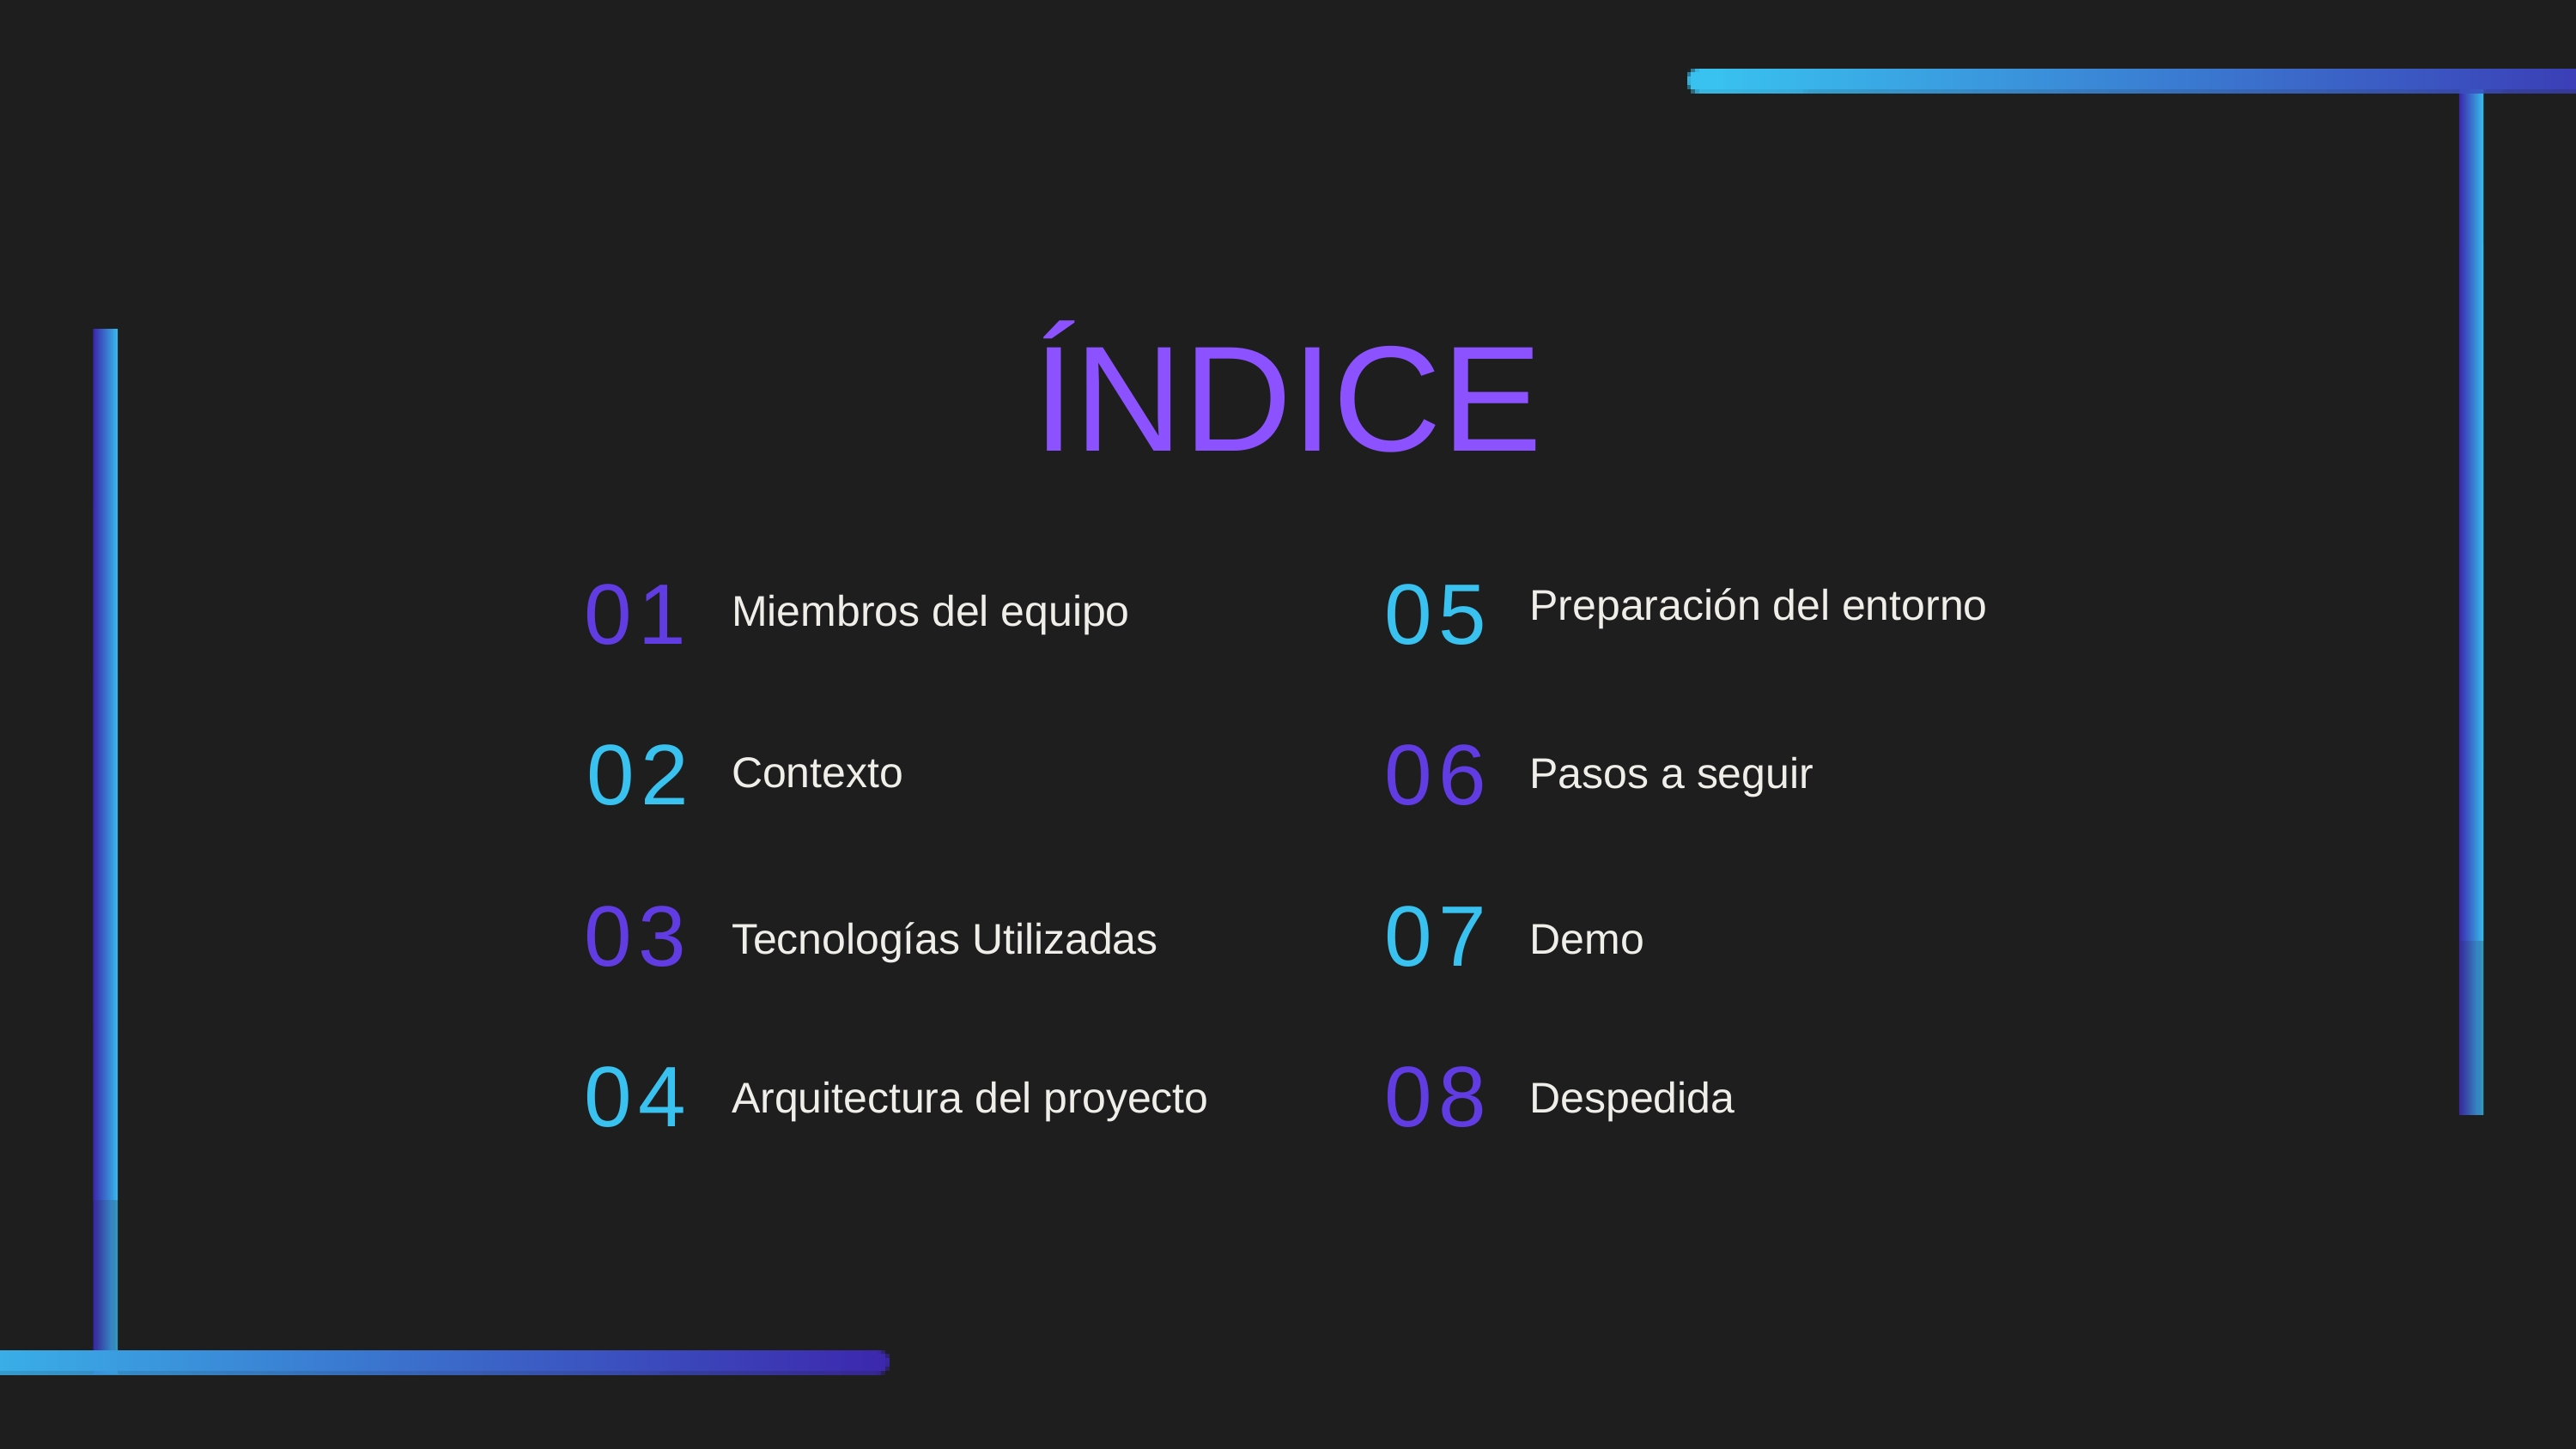

ÍNDICE
01
05
Preparación del entorno

Miembros del equipo
02
06
Contexto
Pasos a seguir

03
07
Tecnologías Utilizadas
Demo
04
08
Arquitectura del proyecto
Despedida